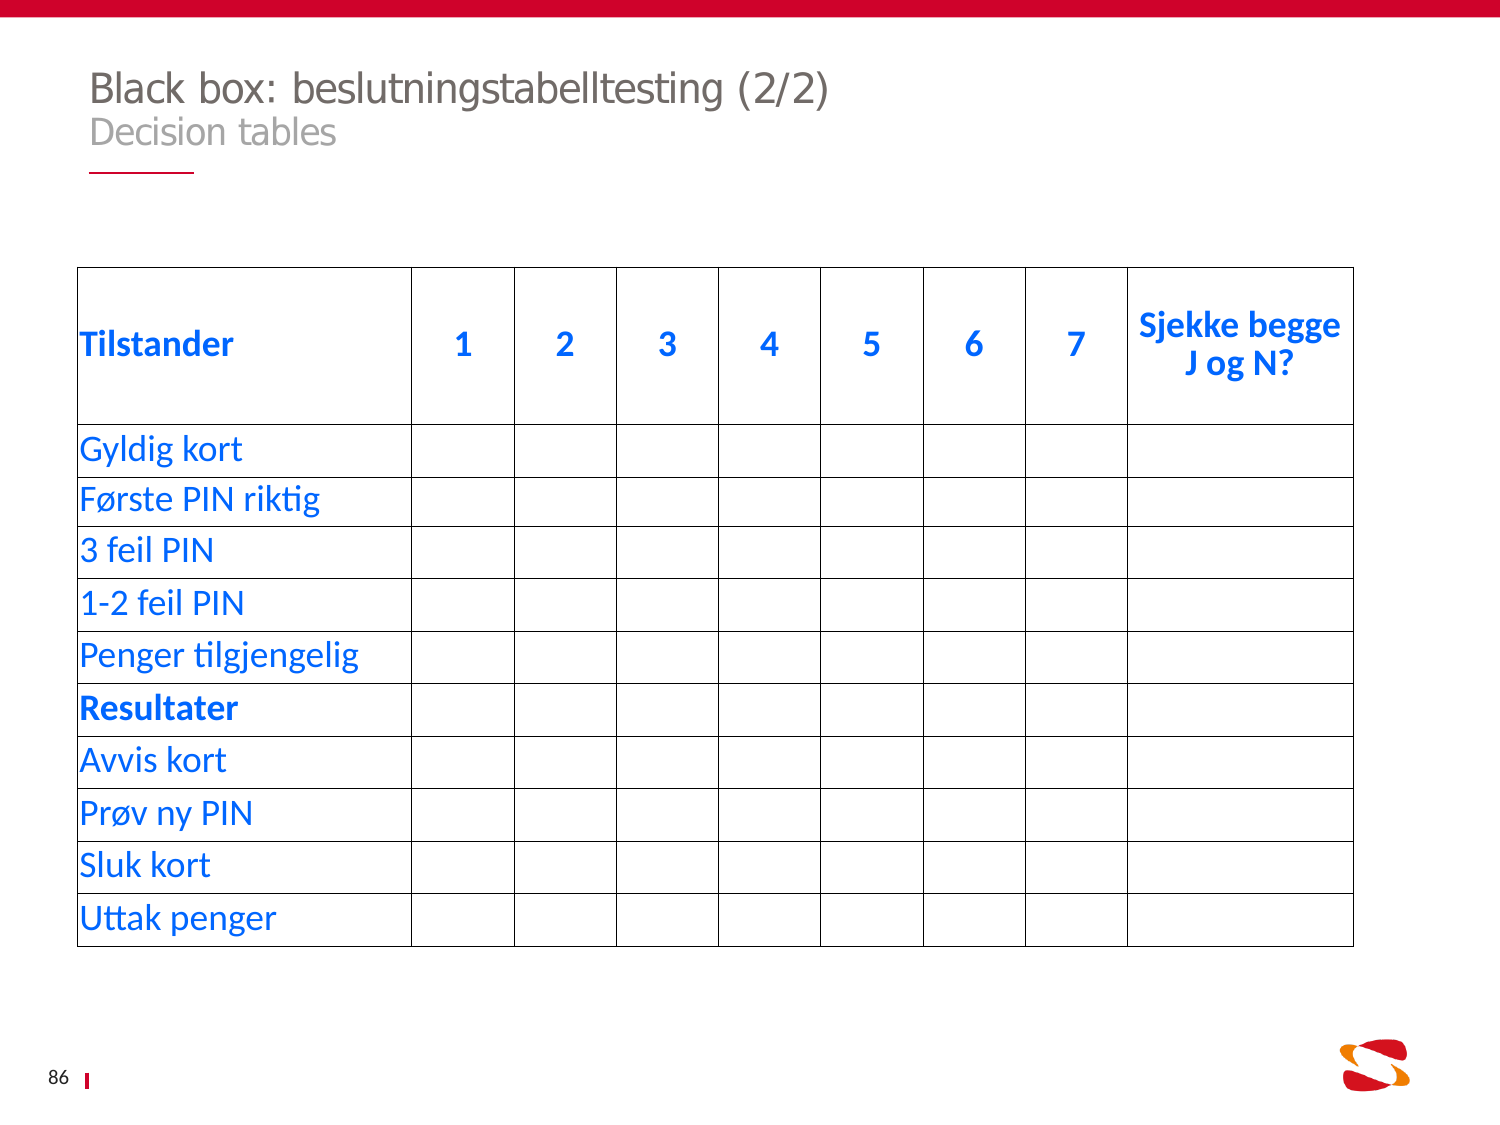

# Black box: beslutningstabelltesting (2/2) Decision tables
| Tilstander | 1 | 2 | 3 | 4 | 5 | 6 | 7 | Sjekke begge J og N? |
| --- | --- | --- | --- | --- | --- | --- | --- | --- |
| Gyldig kort |  |  |  |  |  |  |  |  |
| Første PIN riktig |  |  |  |  |  |  |  |  |
| 3 feil PIN |  |  |  |  |  |  |  |  |
| 1-2 feil PIN |  |  |  |  |  |  |  |  |
| Penger tilgjengelig |  |  |  |  |  |  |  |  |
| Resultater |  |  |  |  |  |  |  |  |
| Avvis kort |  |  |  |  |  |  |  |  |
| Prøv ny PIN |  |  |  |  |  |  |  |  |
| Sluk kort |  |  |  |  |  |  |  |  |
| Uttak penger |  |  |  |  |  |  |  |  |

86